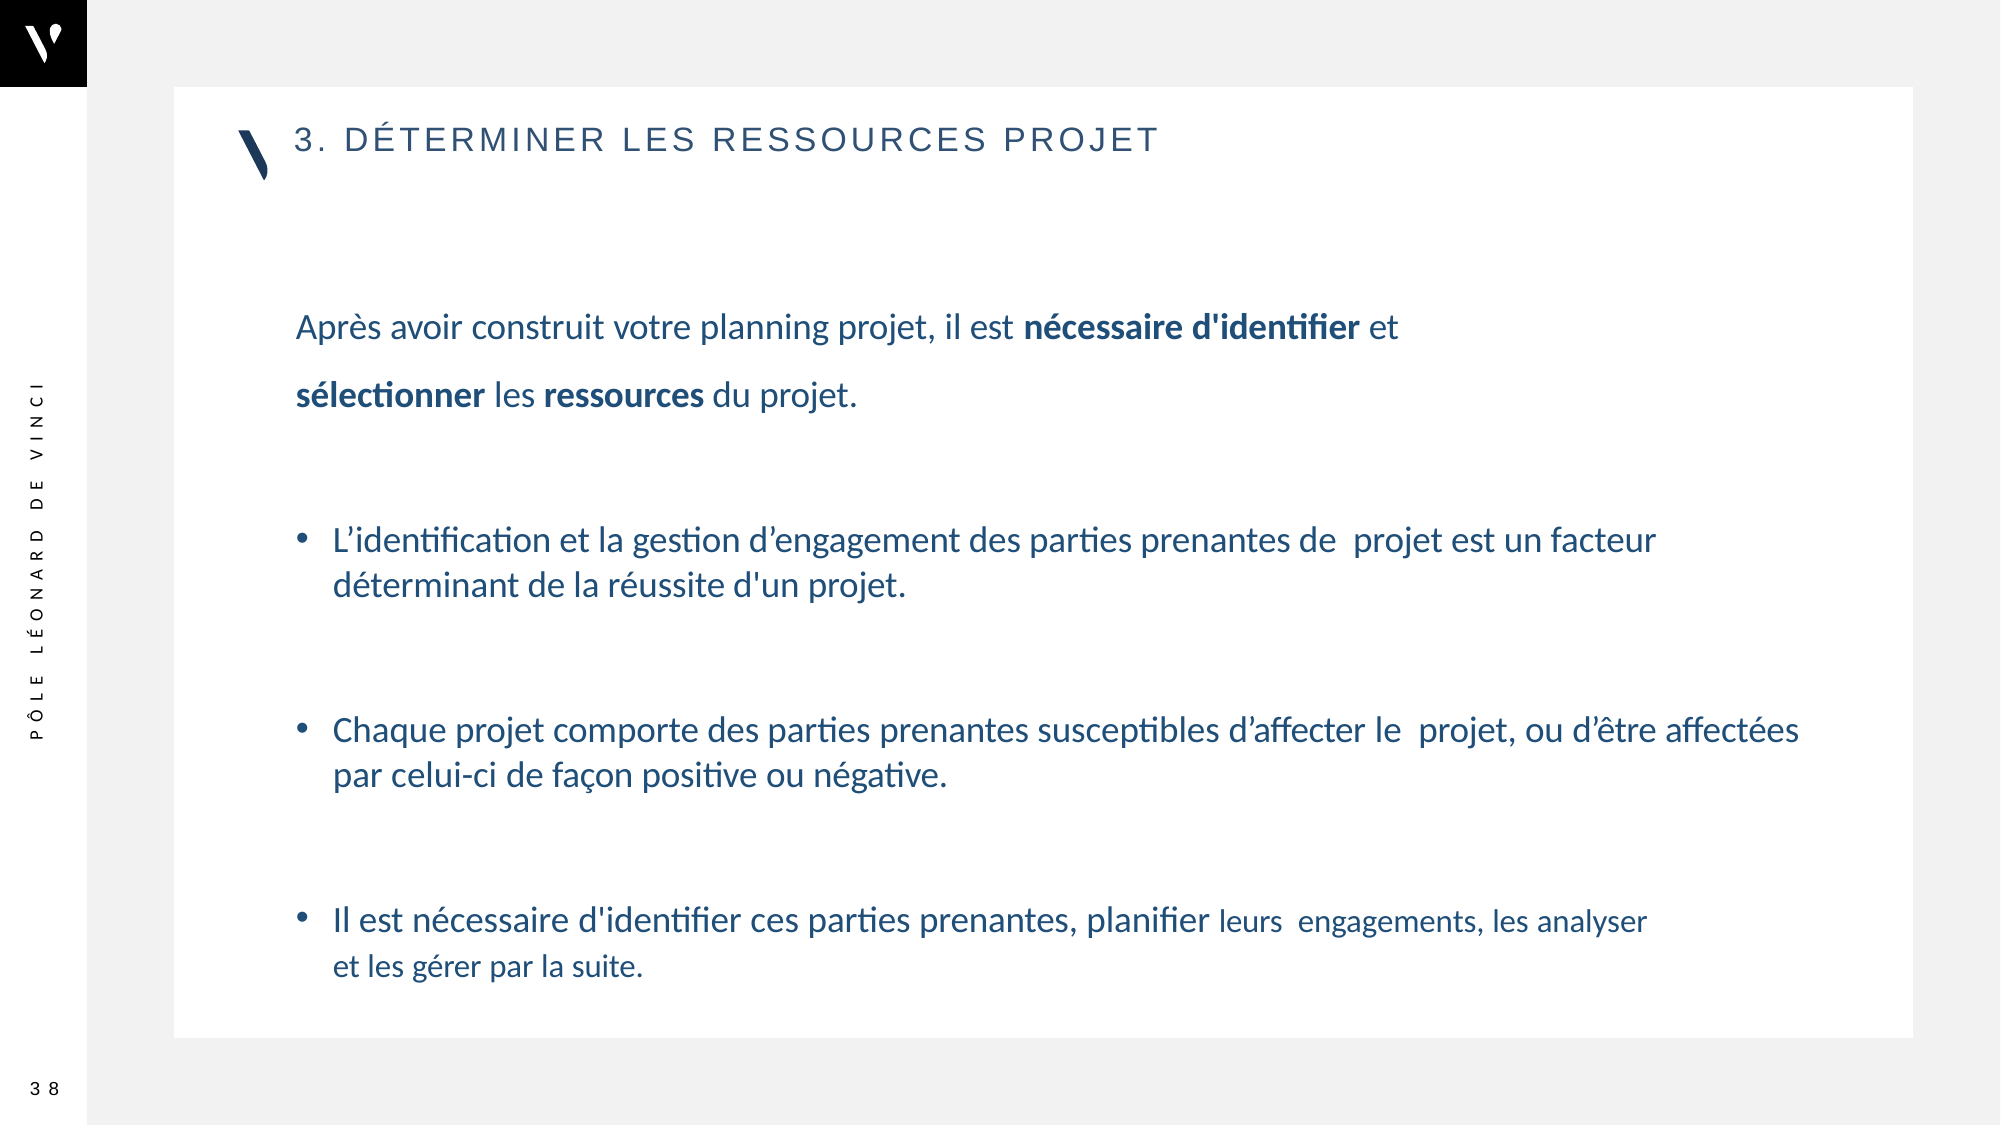

# 3. Déterminer les ressources projet
Après avoir construit votre planning projet, il est nécessaire d'identifier et
sélectionner les ressources du projet.

L’identification et la gestion d’engagement des parties prenantes de  projet est un facteur déterminant de la réussite d'un projet.

Chaque projet comporte des parties prenantes susceptibles d’affecter le  projet, ou d’être affectées par celui-ci de façon positive ou négative.

Il est nécessaire d'identifier ces parties prenantes, planifier leurs  engagements, les analyser et les gérer par la suite.
38